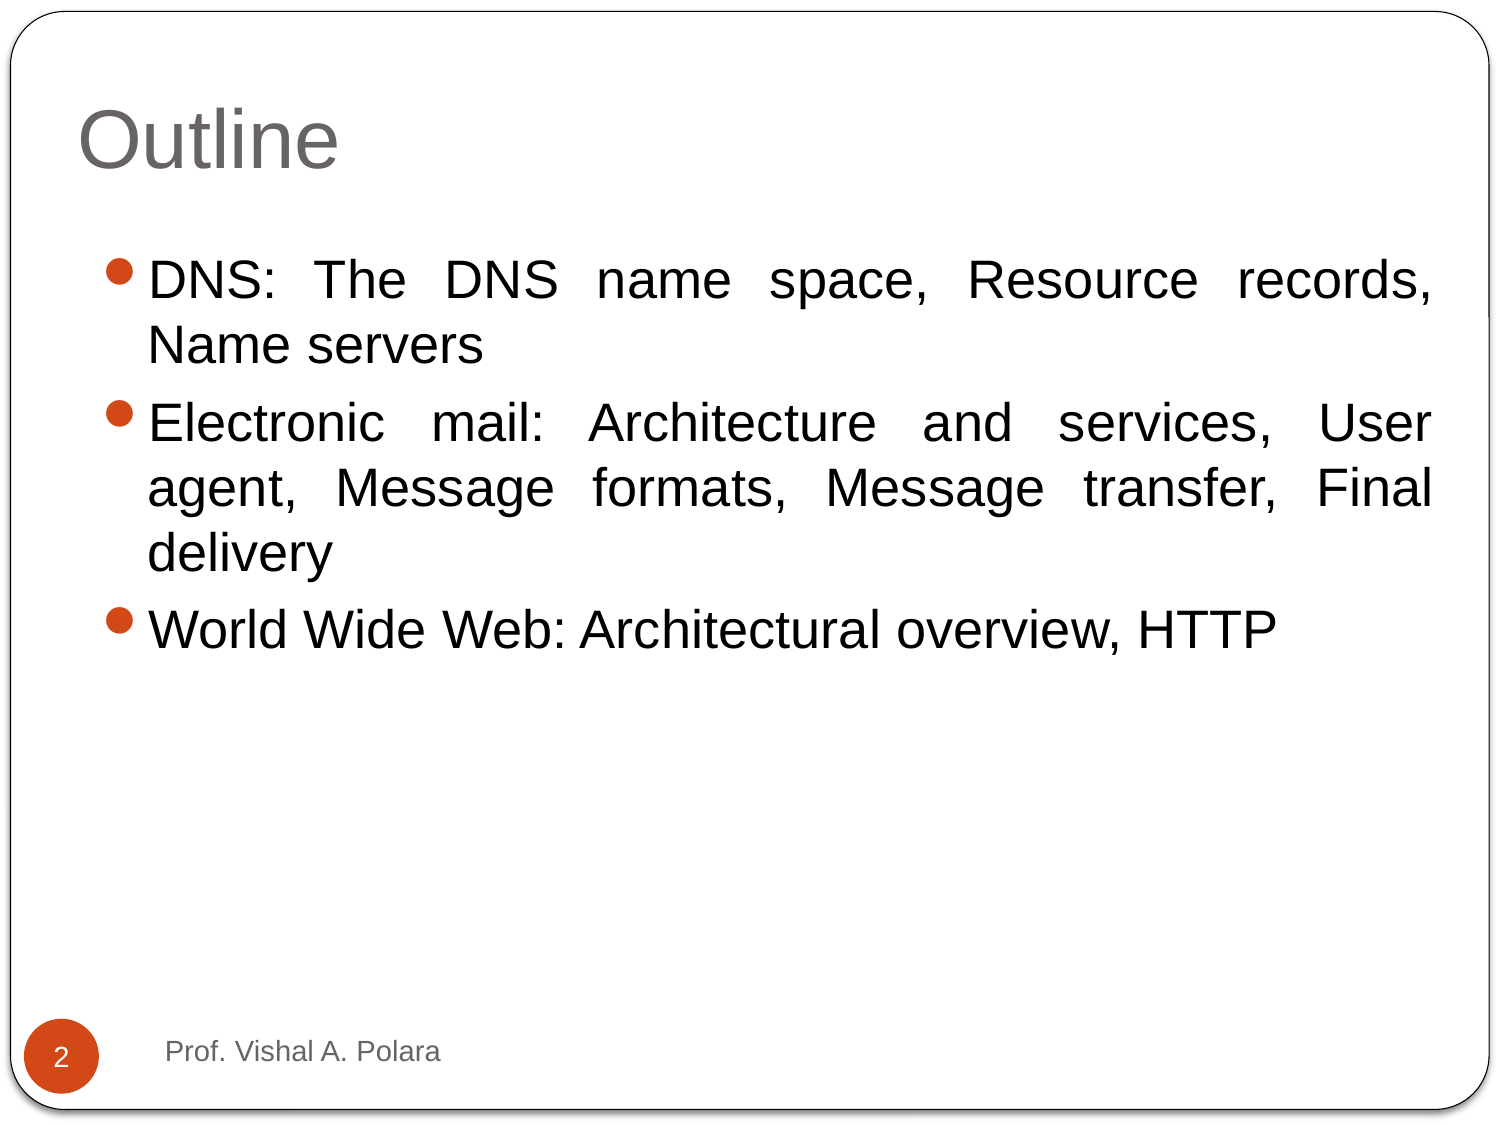

# Outline
DNS: The DNS name space, Resource records, Name servers
Electronic mail: Architecture and services, User agent, Message formats, Message transfer, Final delivery
World Wide Web: Architectural overview, HTTP
Prof. Vishal A. Polara
2